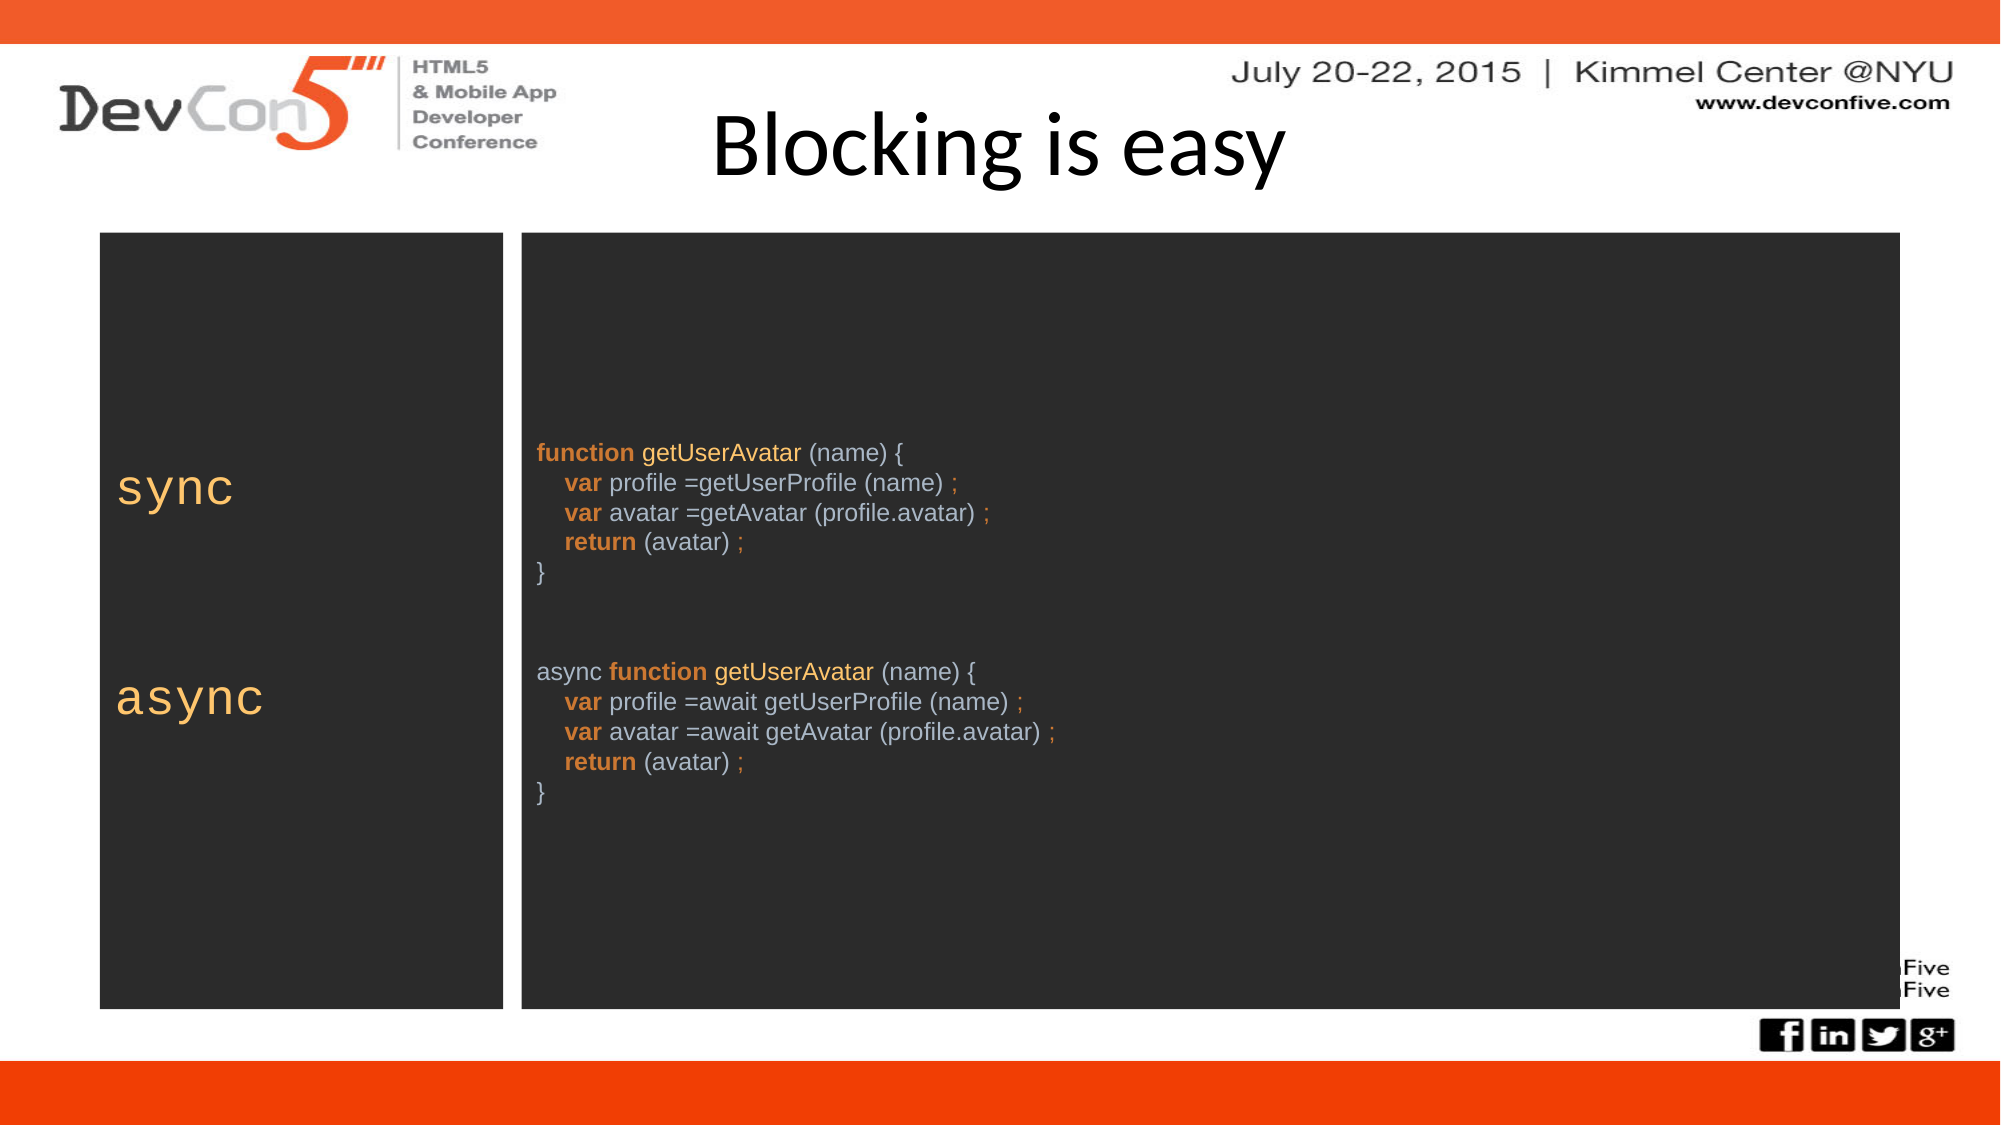

# Blocking is easy

sync

async
function getUserAvatar (name) {
    var profile =getUserProfile (name) ;
    var avatar =getAvatar (profile.avatar) ;
    return (avatar) ;
}

async function getUserAvatar (name) {
    var profile =await getUserProfile (name) ;
    var avatar =await getAvatar (profile.avatar) ;
    return (avatar) ;
}